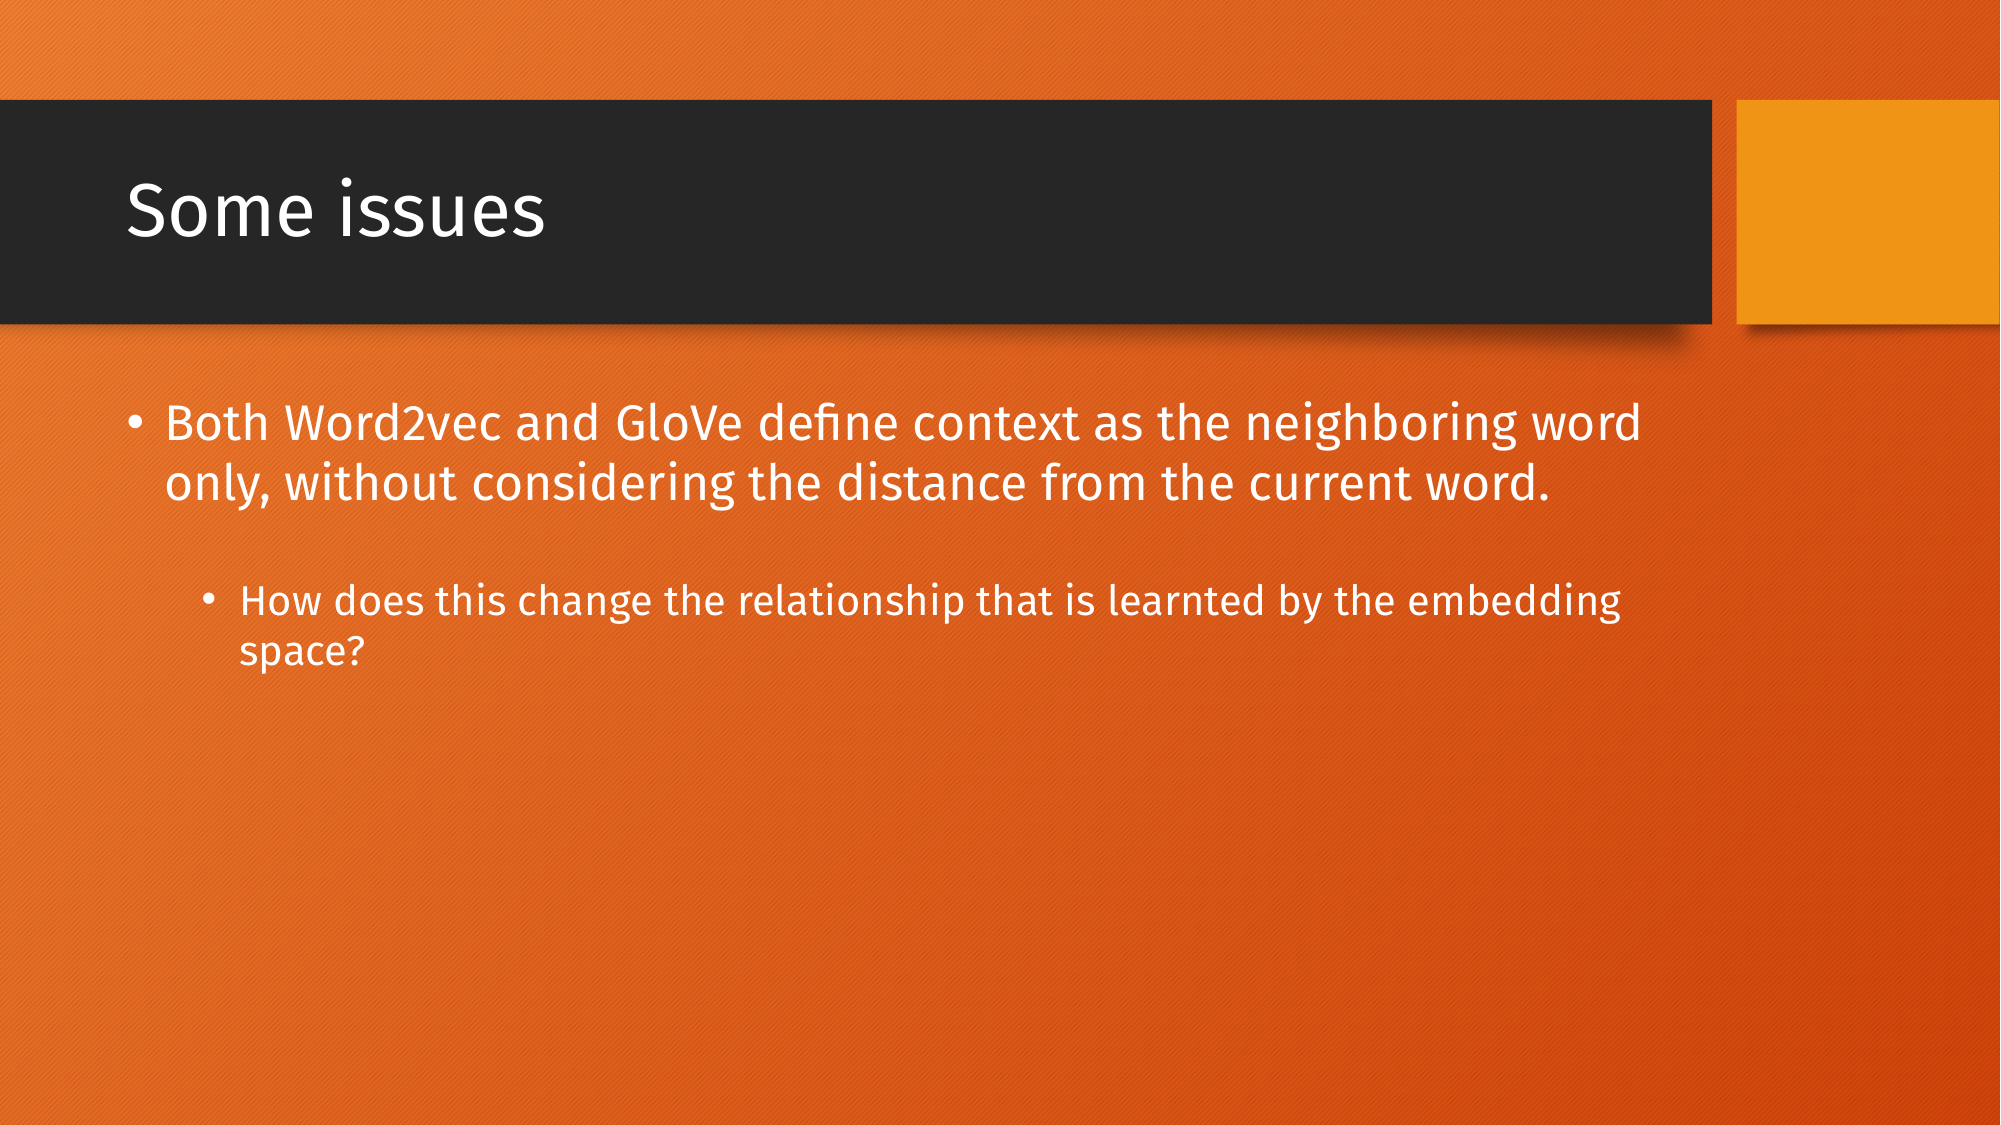

# Some issues
Both Word2vec and GloVe define context as the neighboring word only, without considering the distance from the current word.
How does this change the relationship that is learnted by the embedding space?